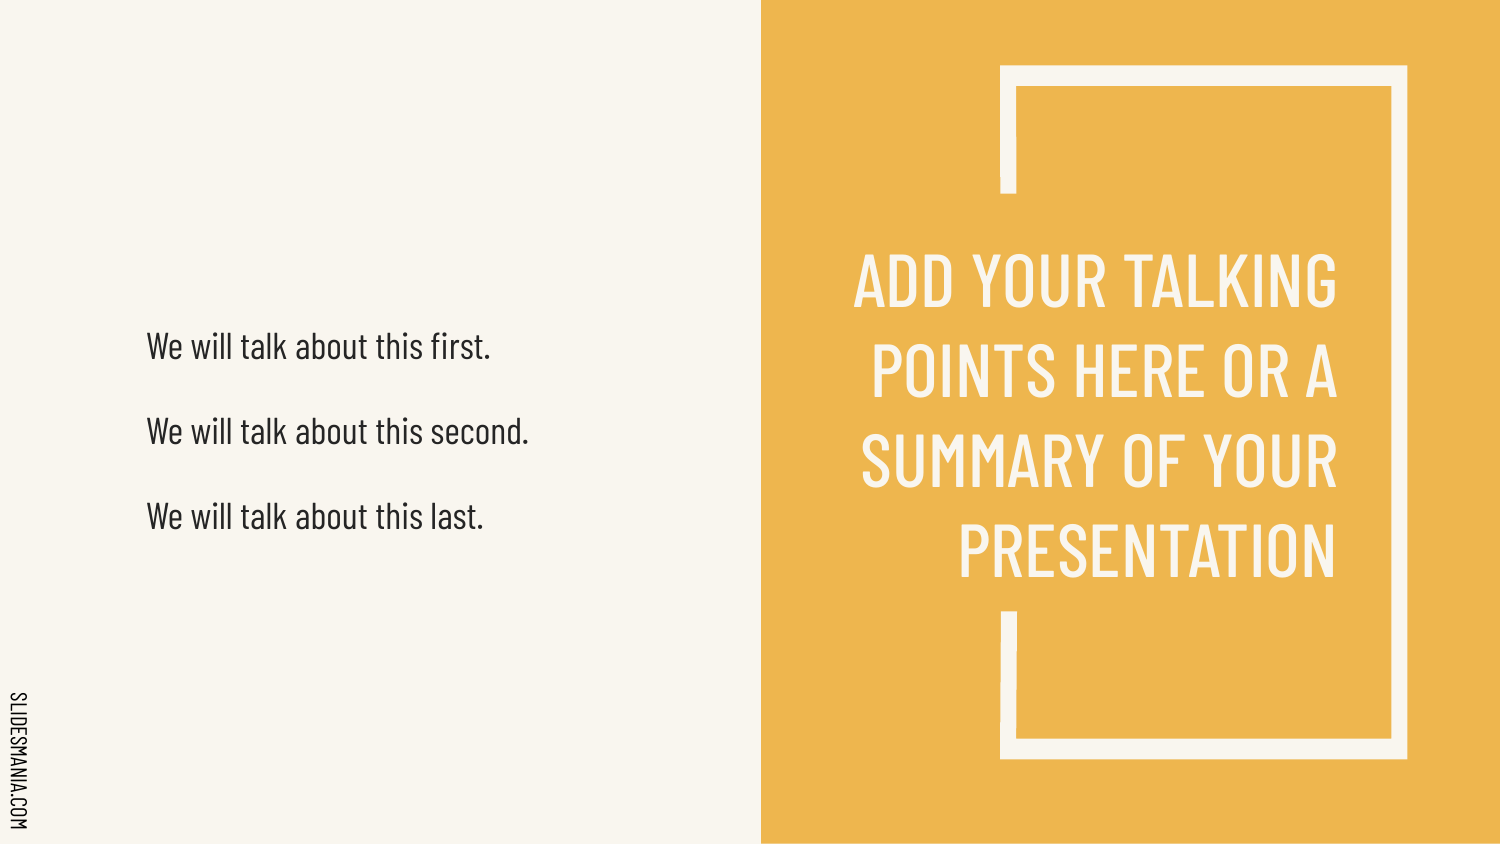

# ADD YOUR TALKING POINTS HERE OR A SUMMARY OF YOUR PRESENTATION
We will talk about this first.
We will talk about this second.
We will talk about this last.